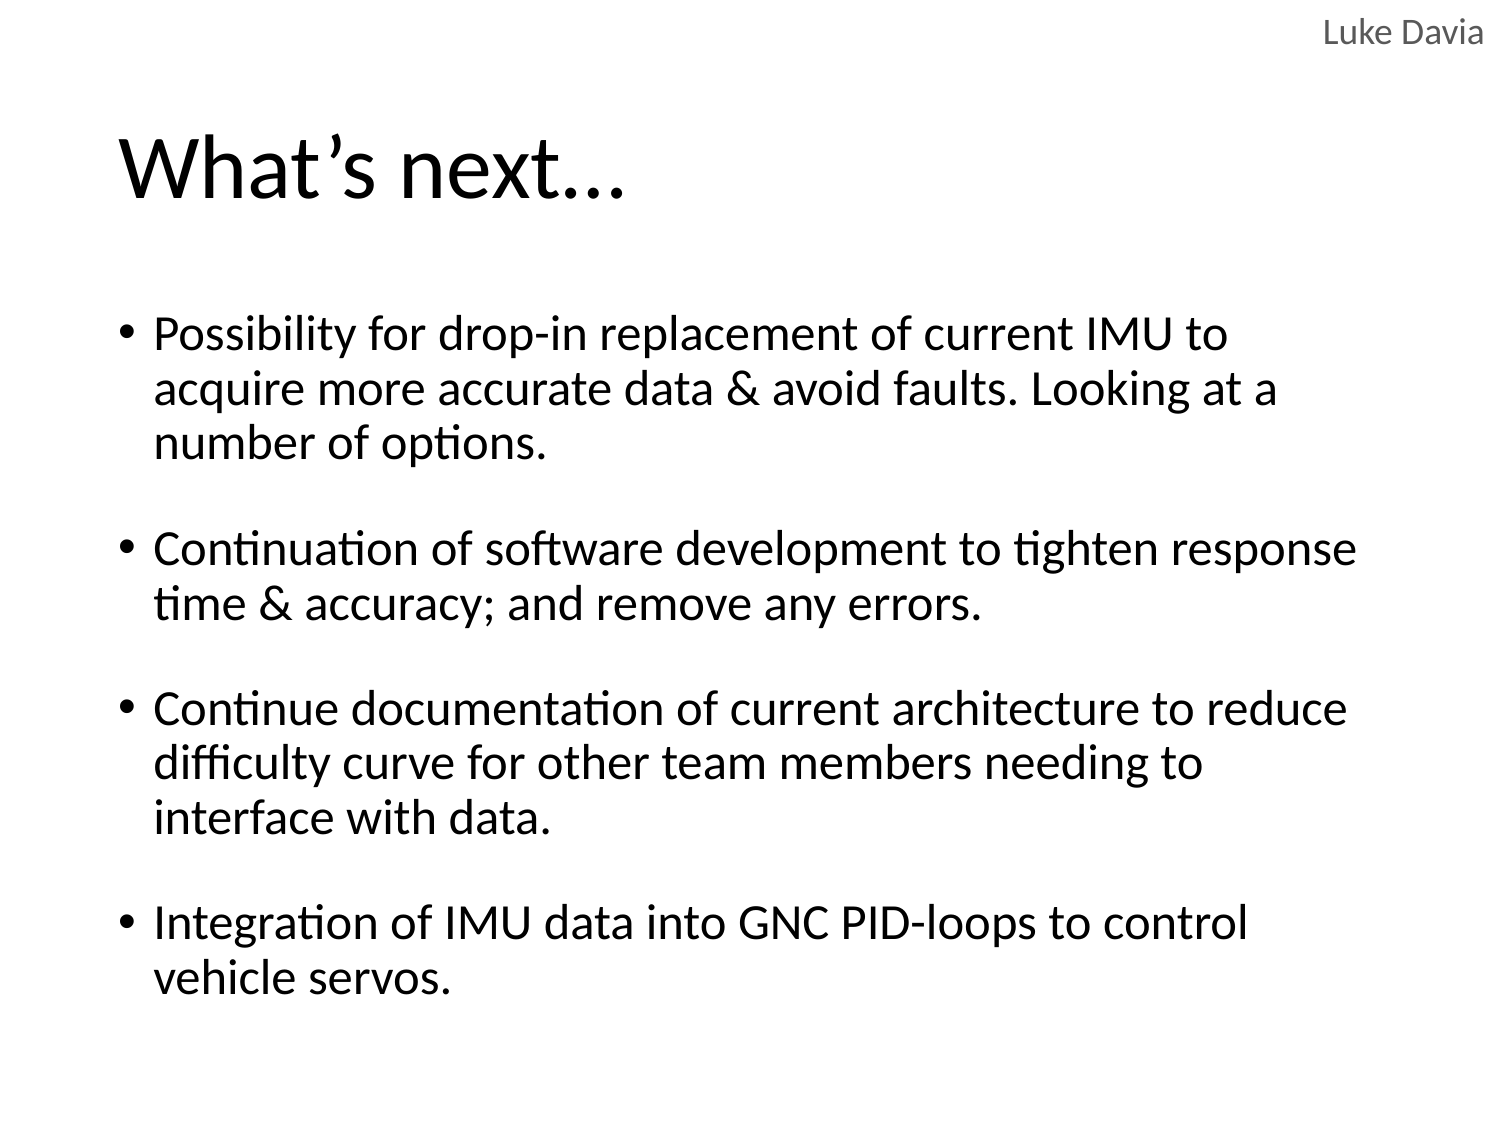

# What’s next…
Possibility for drop-in replacement of current IMU to acquire more accurate data & avoid faults. Looking at a number of options.
Continuation of software development to tighten response time & accuracy; and remove any errors.
Continue documentation of current architecture to reduce difficulty curve for other team members needing to interface with data.
Integration of IMU data into GNC PID-loops to control vehicle servos.